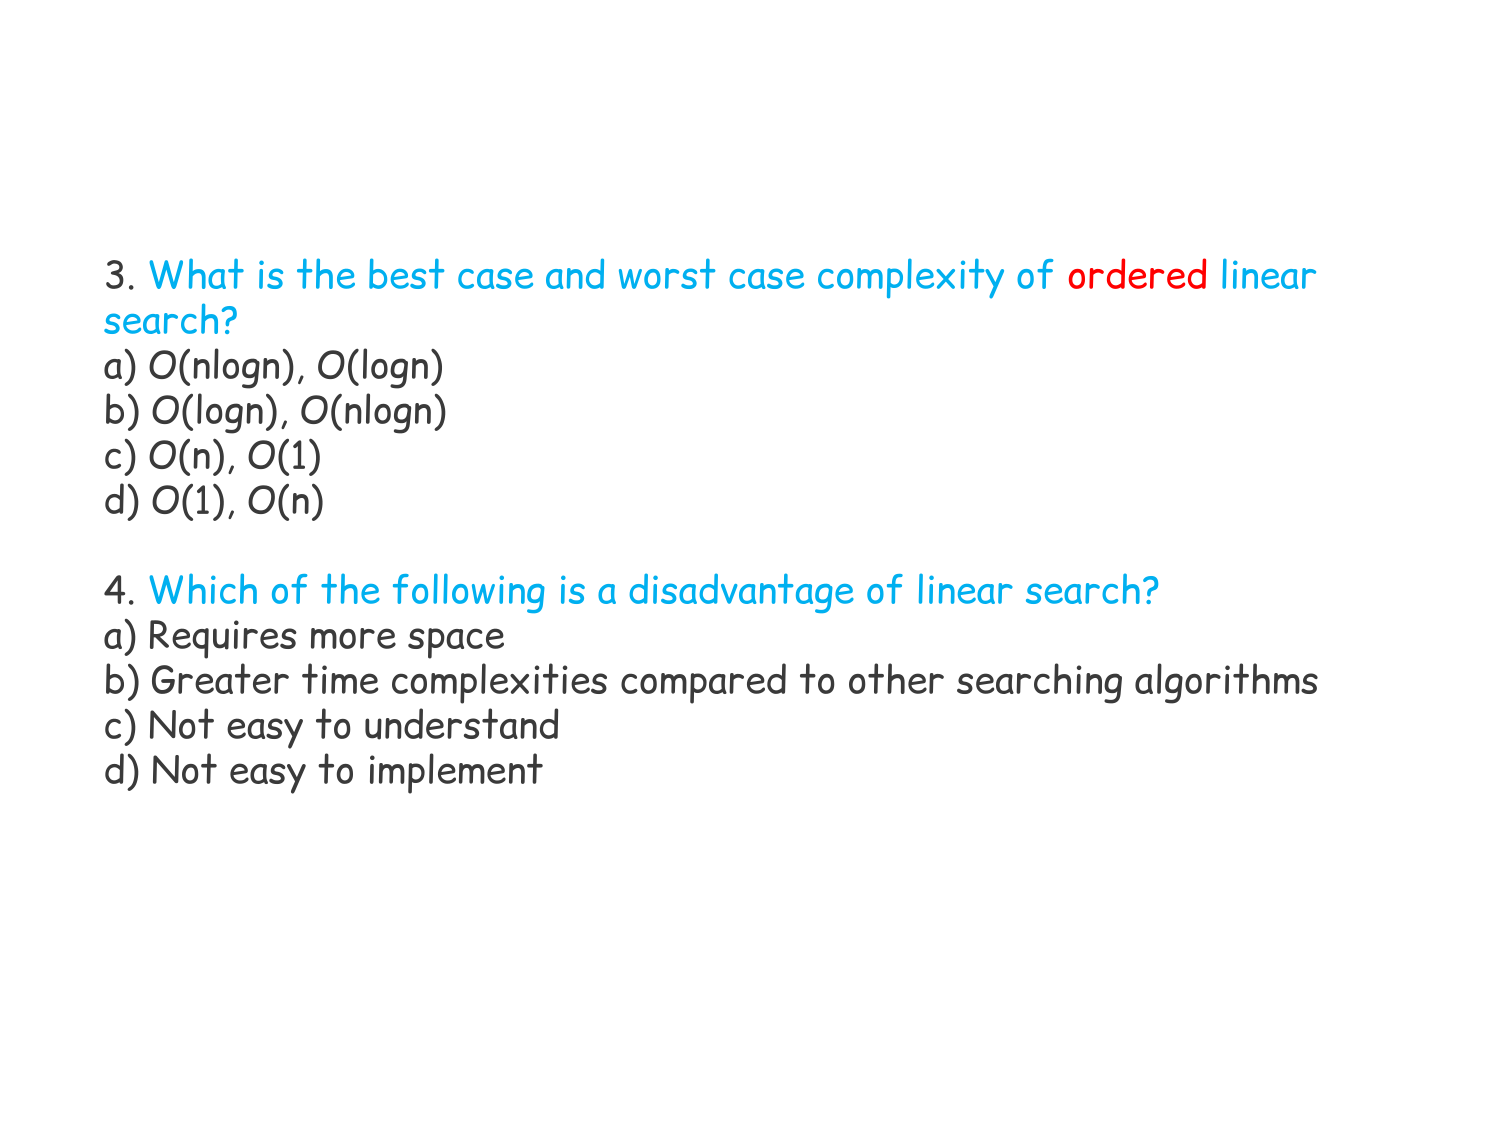

3. What is the best case and worst case complexity of ordered linear
search?
a) O(nlogn), O(logn)
b) O(logn), O(nlogn)
c) O(n), O(1)
d) O(1), O(n)
4. Which of the following is a disadvantage of linear search?
a) Requires more space
b) Greater time complexities compared to other searching algorithms
c) Not easy to understand
d) Not easy to implement